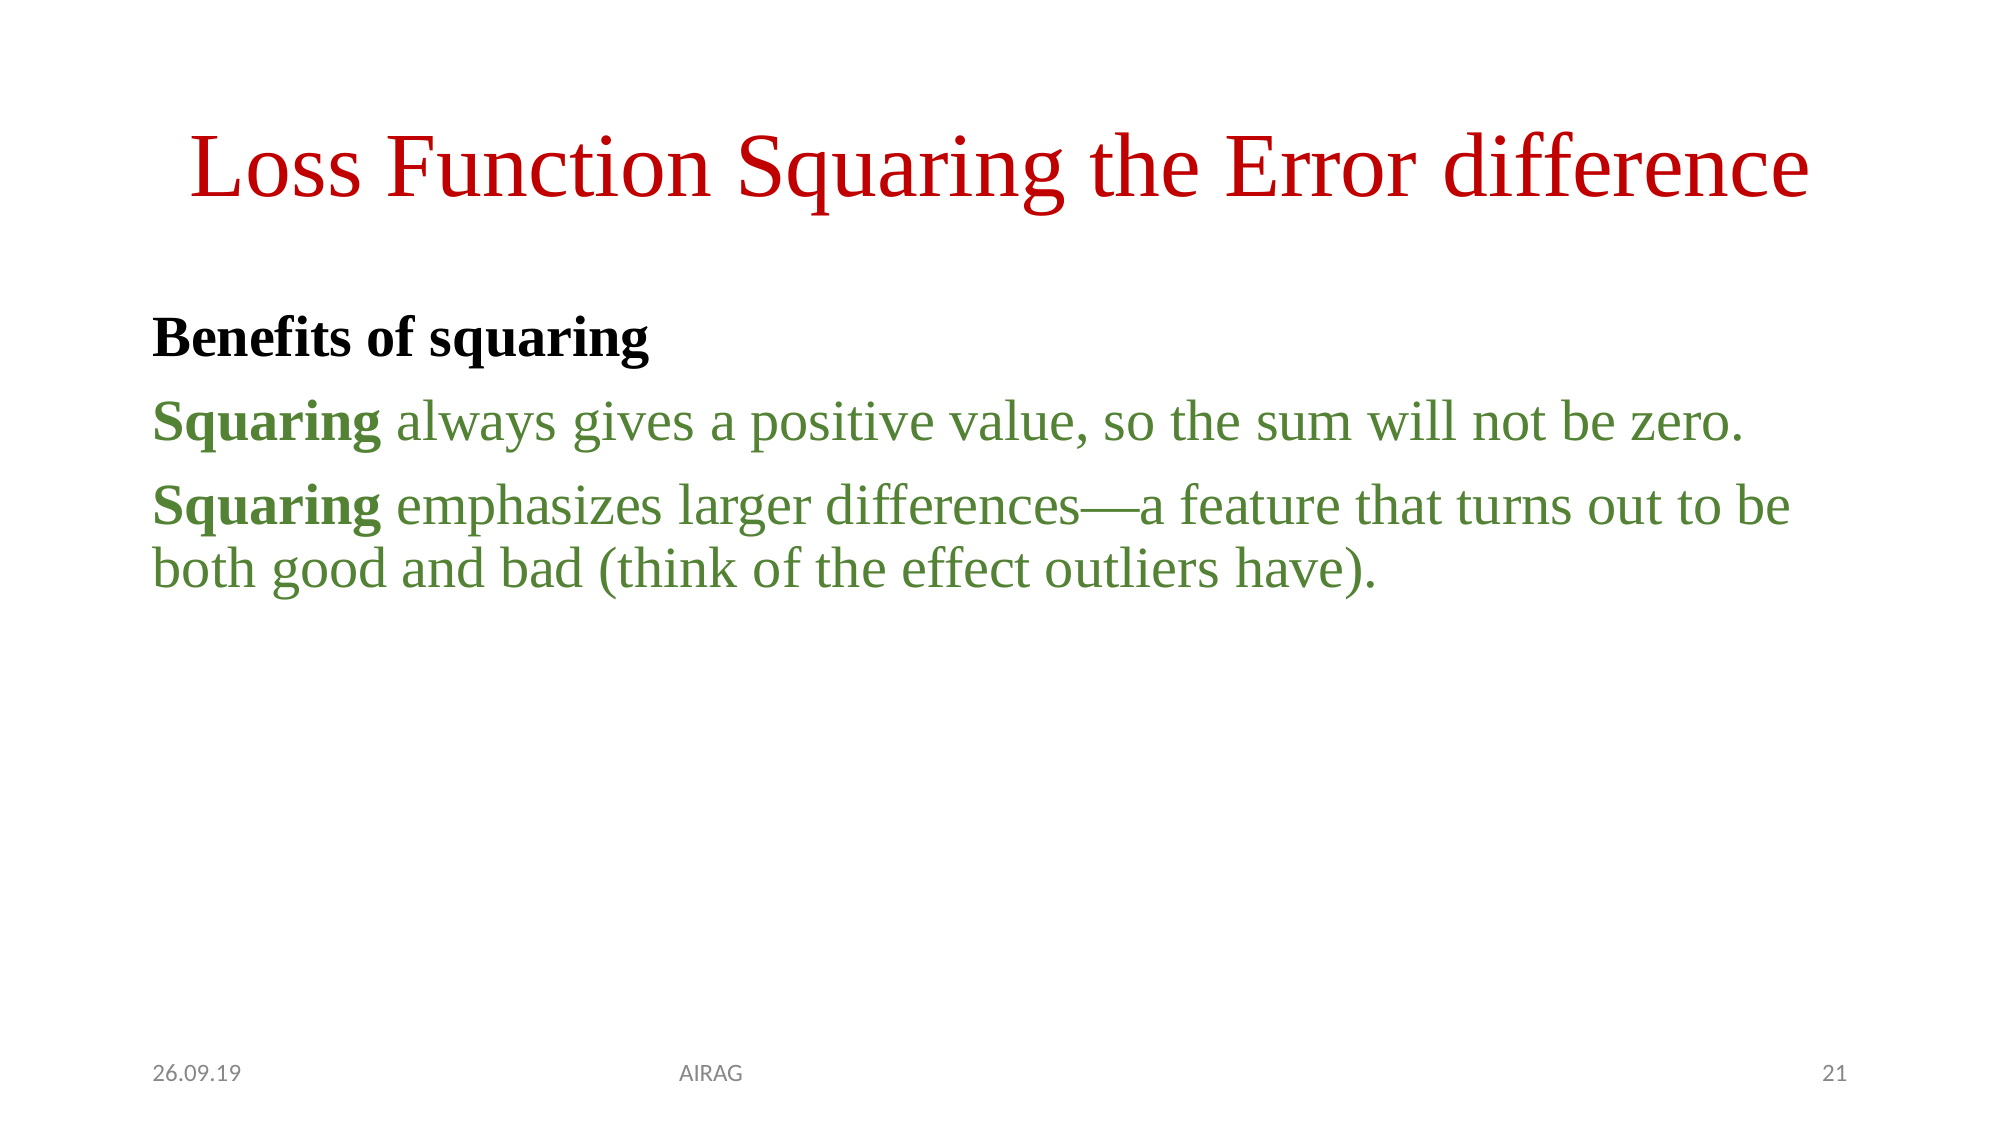

# Loss Function Squaring the Error difference
Benefits of squaring
Squaring always gives a positive value, so the sum will not be zero.
Squaring emphasizes larger differences—a feature that turns out to be  both good and bad (think of the effect outliers have).
26.09.19
AIRAG
21